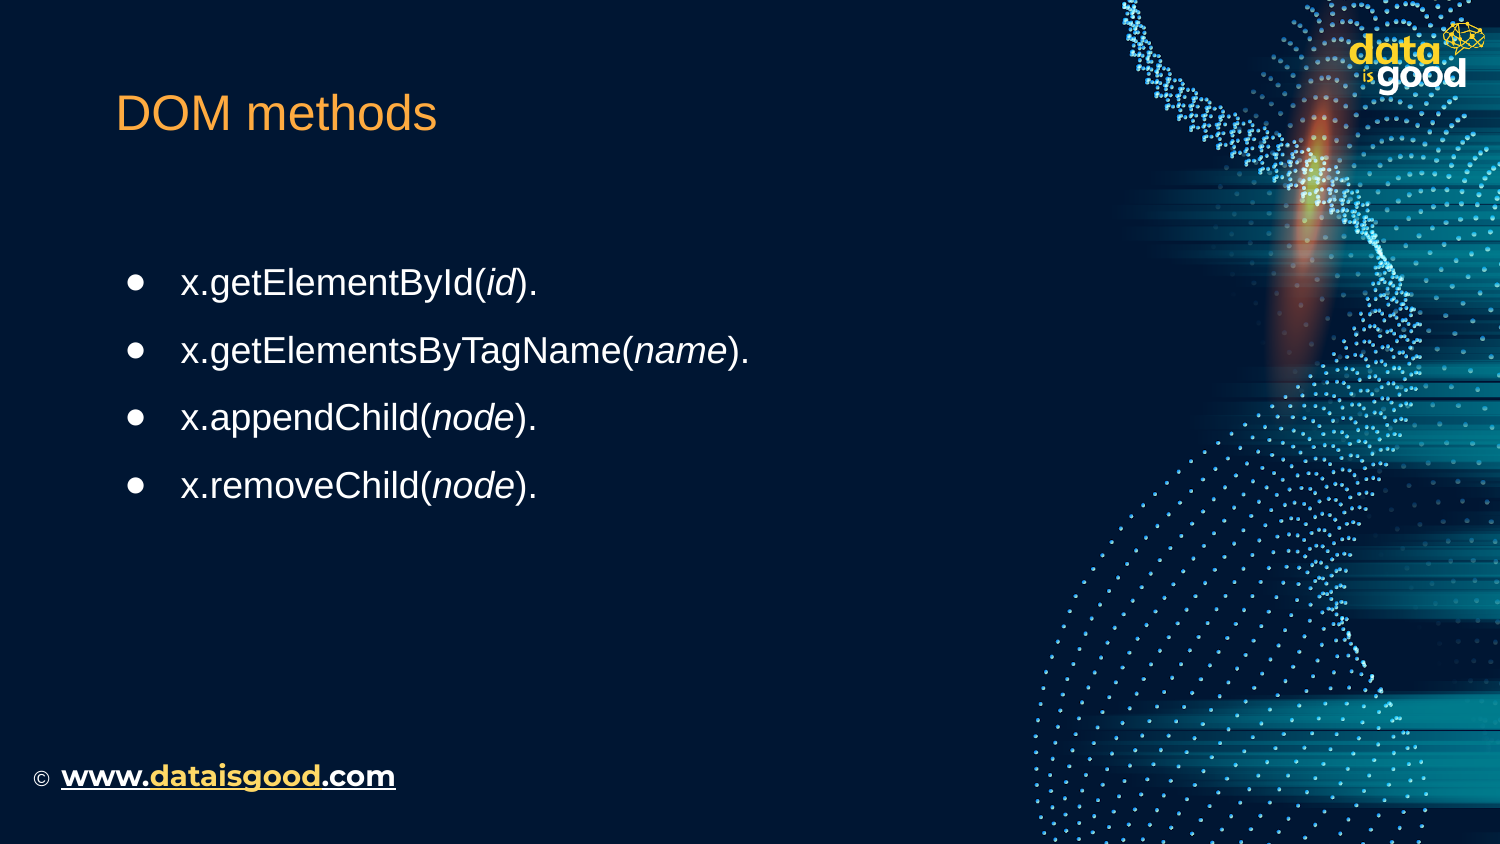

# DOM methods
x.getElementById(id).
x.getElementsByTagName(name).
x.appendChild(node).
x.removeChild(node).